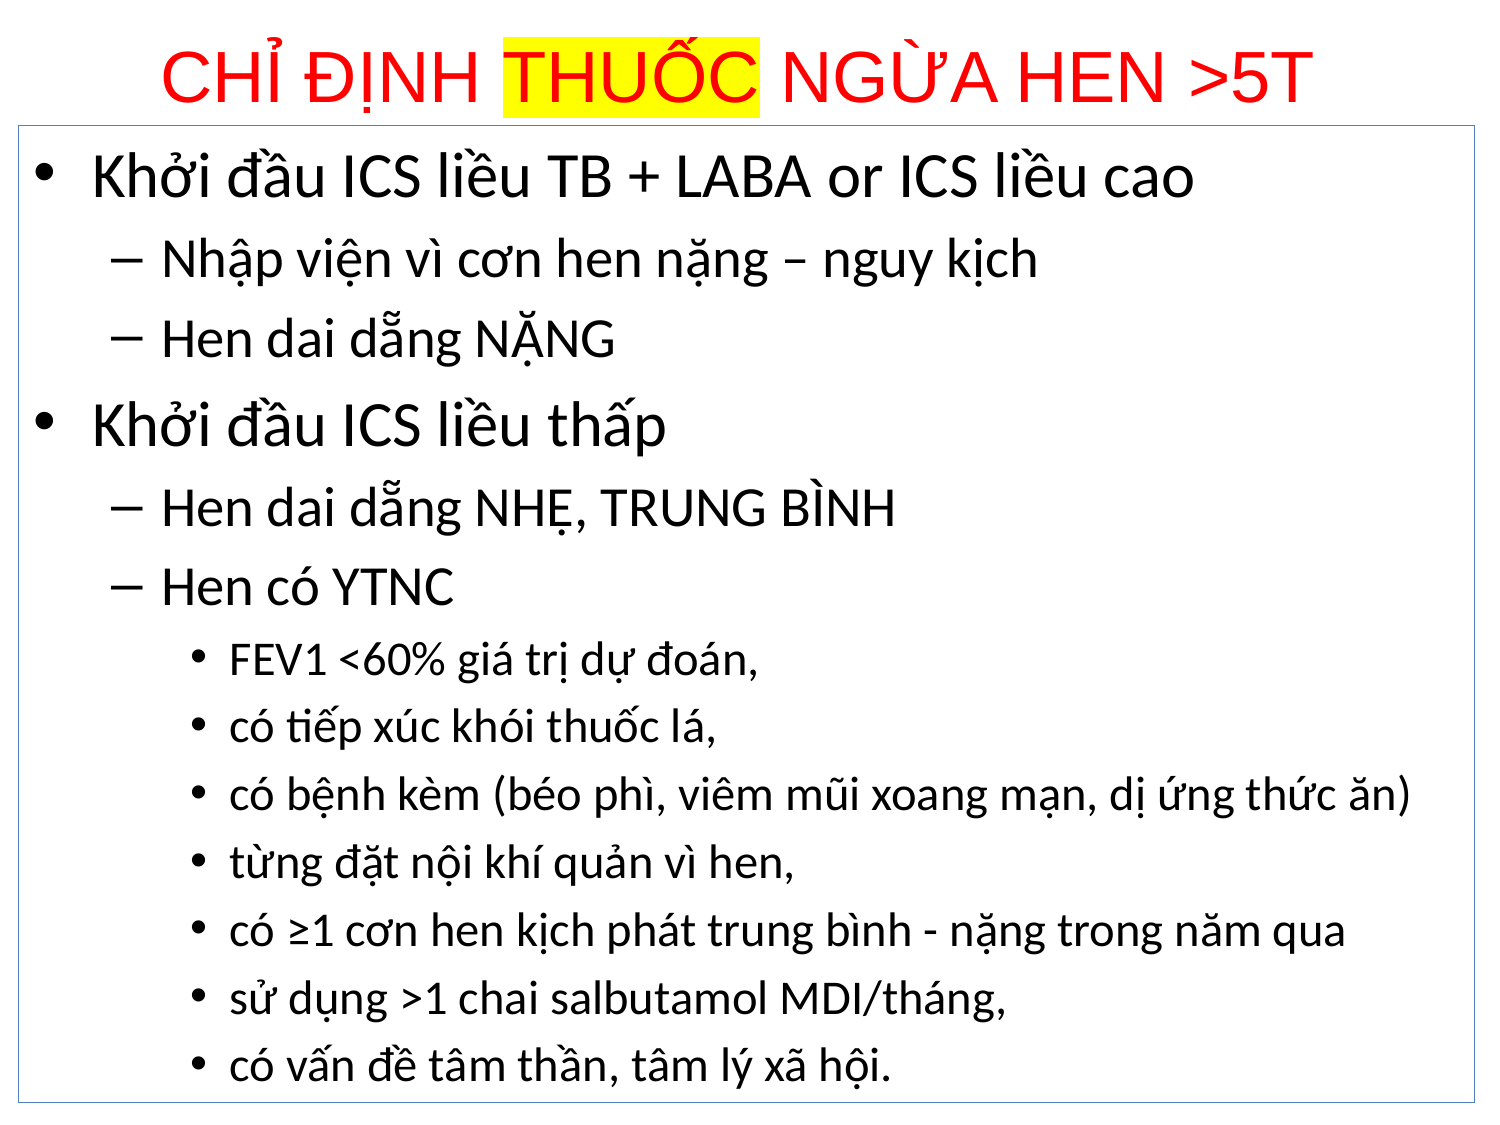

# CHỈ ĐỊNH THUỐC NGỪA HEN >5T
Khởi đầu ICS liều TB + LABA or ICS liều cao
Nhập viện vì cơn hen nặng – nguy kịch
Hen dai dẵng NẶNG
Khởi đầu ICS liều thấp
Hen dai dẵng NHẸ, TRUNG BÌNH
Hen có YTNC
FEV1 <60% giá trị dự đoán,
có tiếp xúc khói thuốc lá,
có bệnh kèm (béo phì, viêm mũi xoang mạn, dị ứng thức ăn)
từng đặt nội khí quản vì hen,
có ≥1 cơn hen kịch phát trung bình - nặng trong năm qua
sử dụng >1 chai salbutamol MDI/tháng,
có vấn đề tâm thần, tâm lý xã hội.